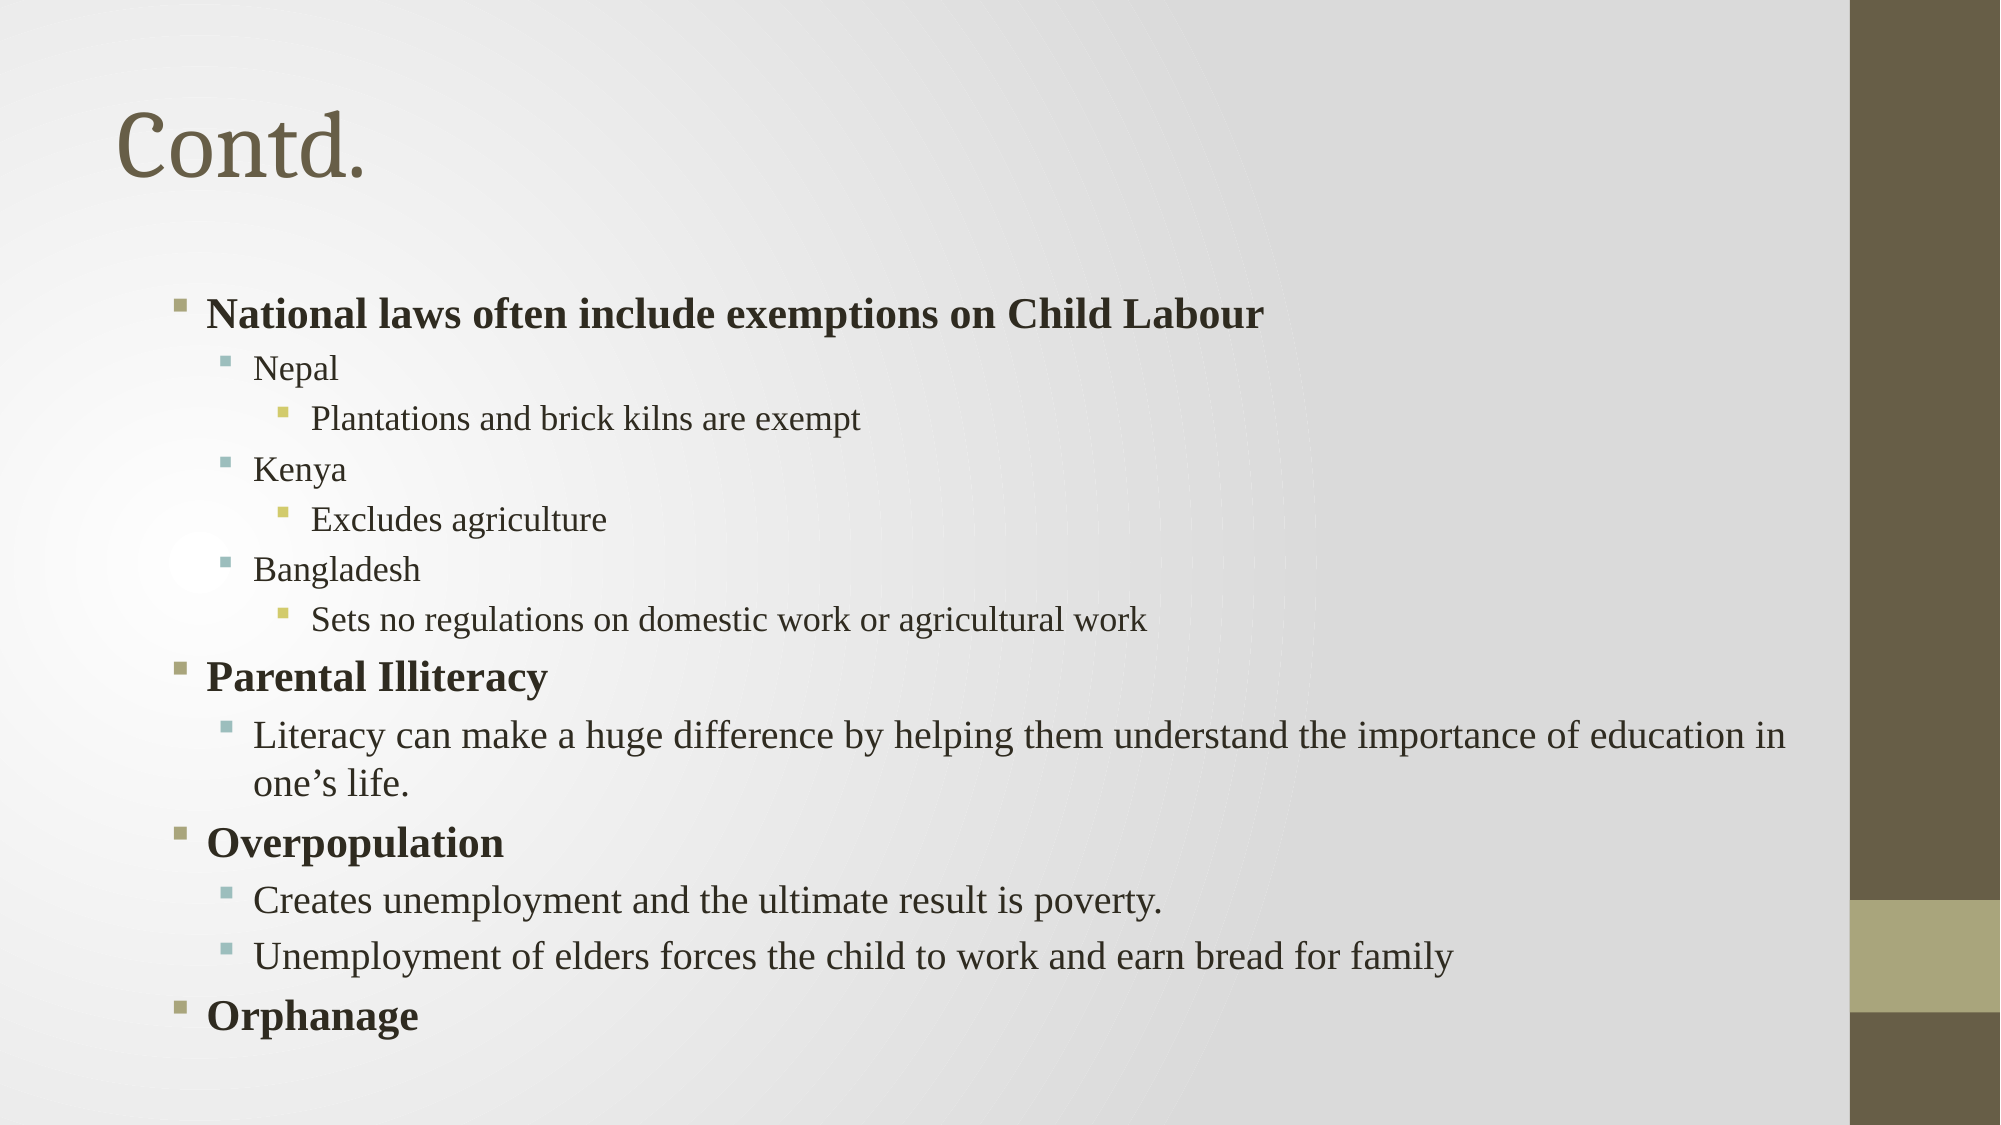

# Contd.
National laws often include exemptions on Child Labour
Nepal
Plantations and brick kilns are exempt
Kenya
Excludes agriculture
Bangladesh
Sets no regulations on domestic work or agricultural work
Parental Illiteracy
Literacy can make a huge difference by helping them understand the importance of education in one’s life.
Overpopulation
Creates unemployment and the ultimate result is poverty.
Unemployment of elders forces the child to work and earn bread for family
Orphanage